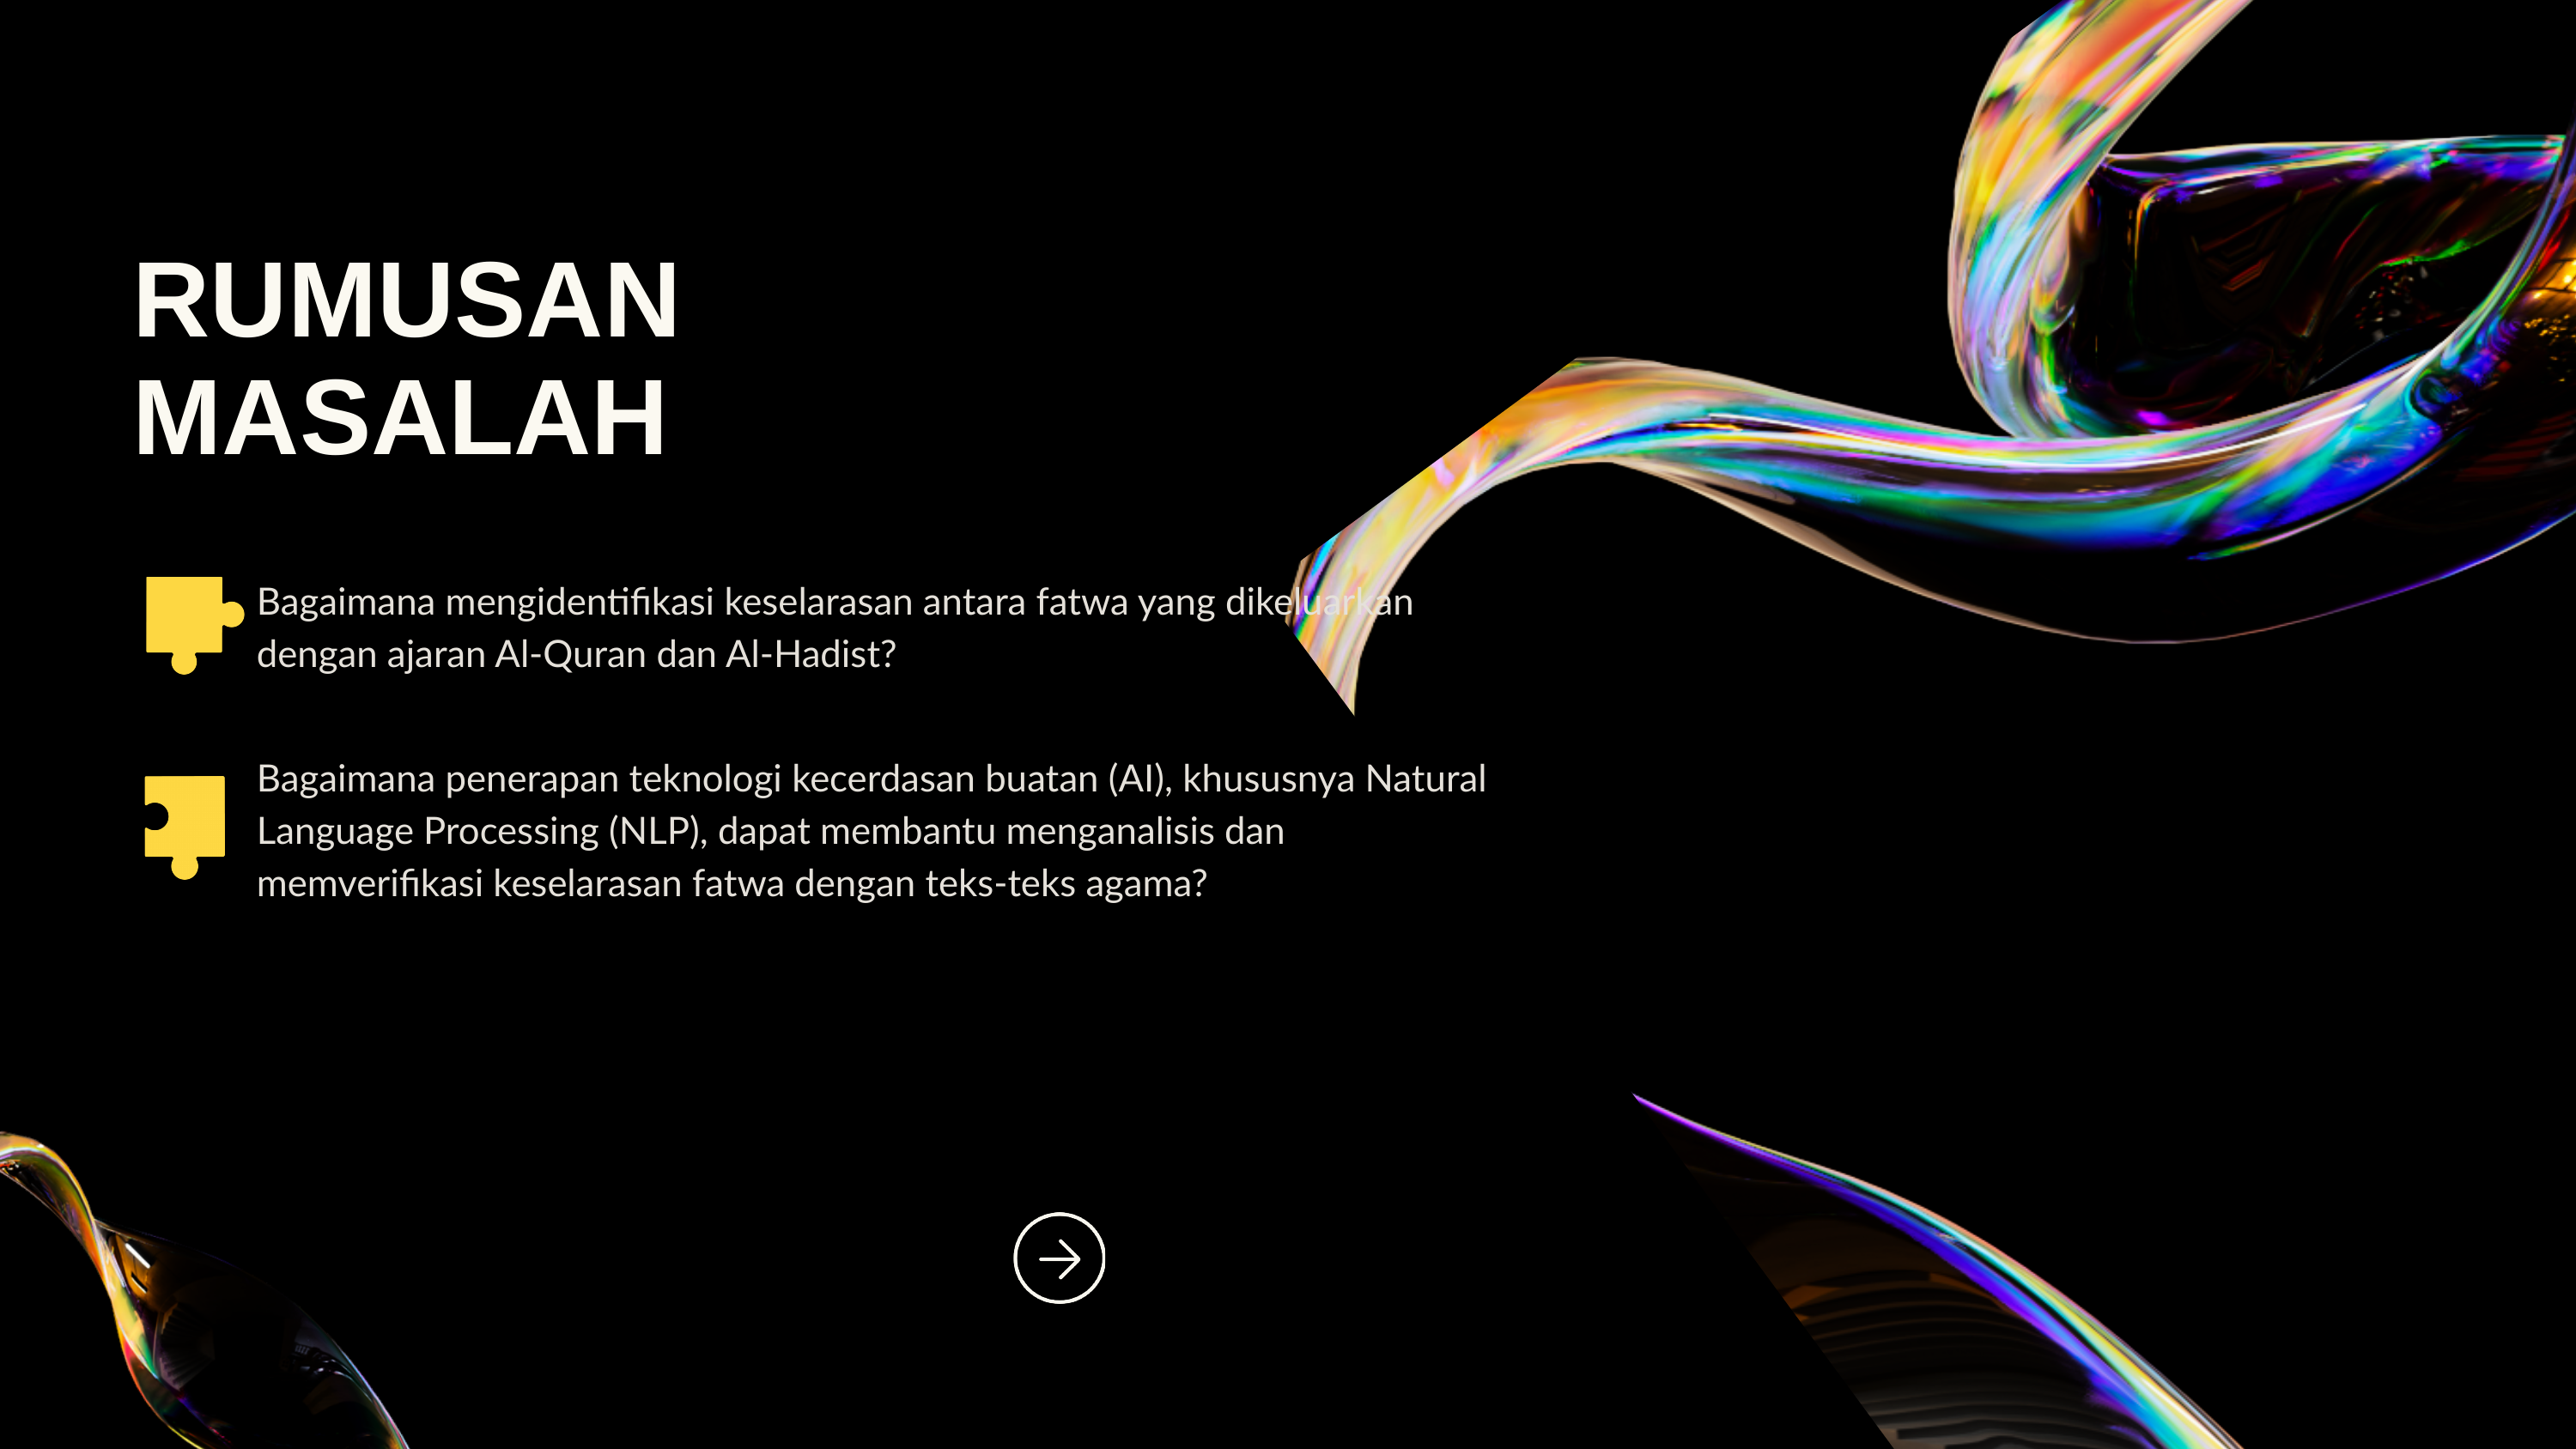

RUMUSAN MASALAH
Bagaimana mengidentifikasi keselarasan antara fatwa yang dikeluarkan dengan ajaran Al-Quran dan Al-Hadist?

Bagaimana penerapan teknologi kecerdasan buatan (AI), khususnya Natural Language Processing (NLP), dapat membantu menganalisis dan memverifikasi keselarasan fatwa dengan teks-teks agama?